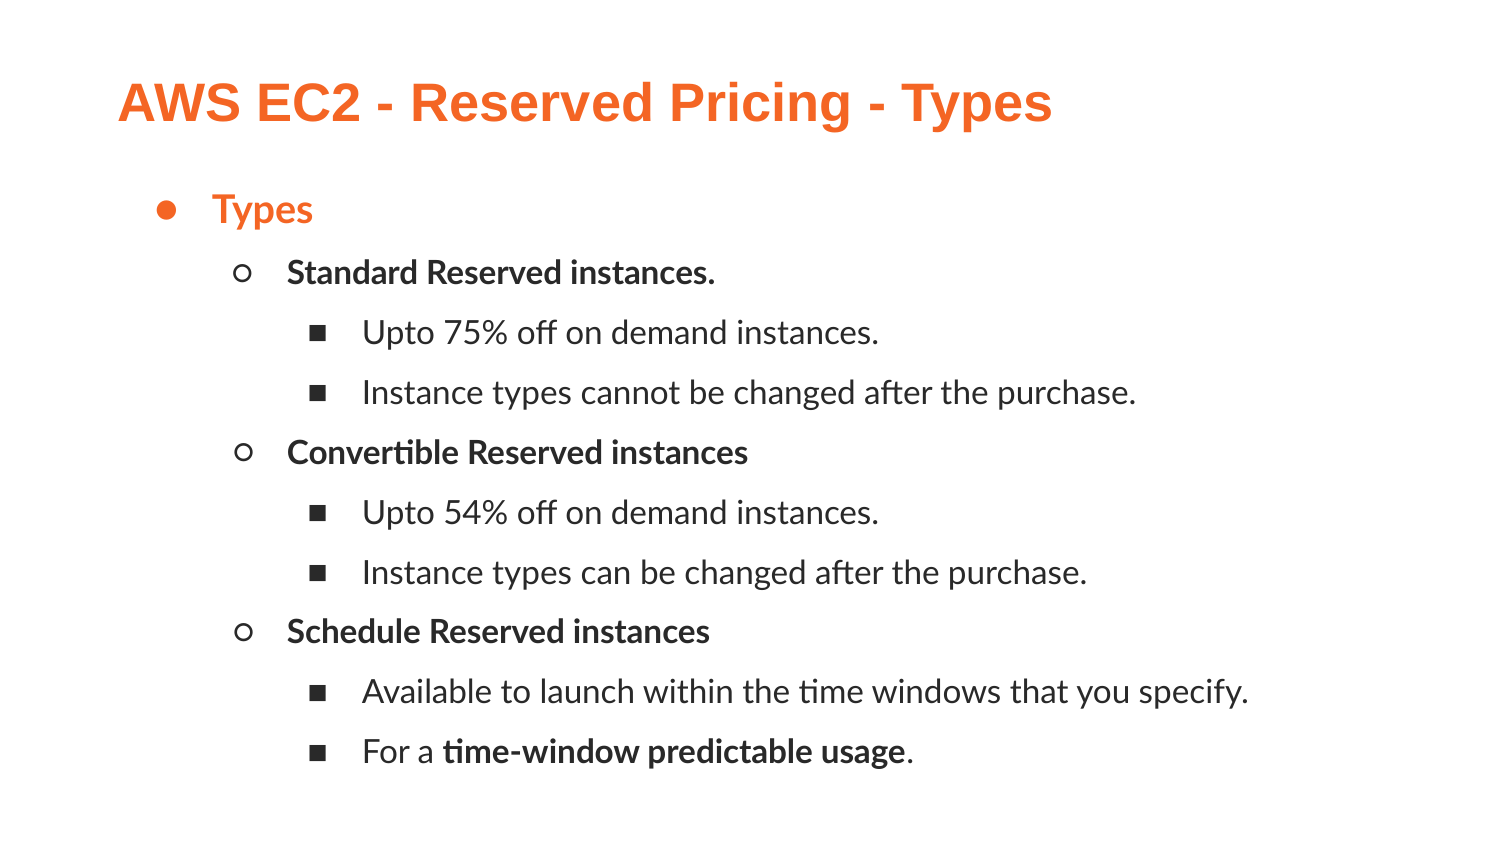

AWS EC2 - Reserved Pricing - Types
Types
Standard Reserved instances.
Upto 75% off on demand instances.
Instance types cannot be changed after the purchase.
Convertible Reserved instances
Upto 54% off on demand instances.
Instance types can be changed after the purchase.
Schedule Reserved instances
Available to launch within the time windows that you specify.
For a time-window predictable usage.